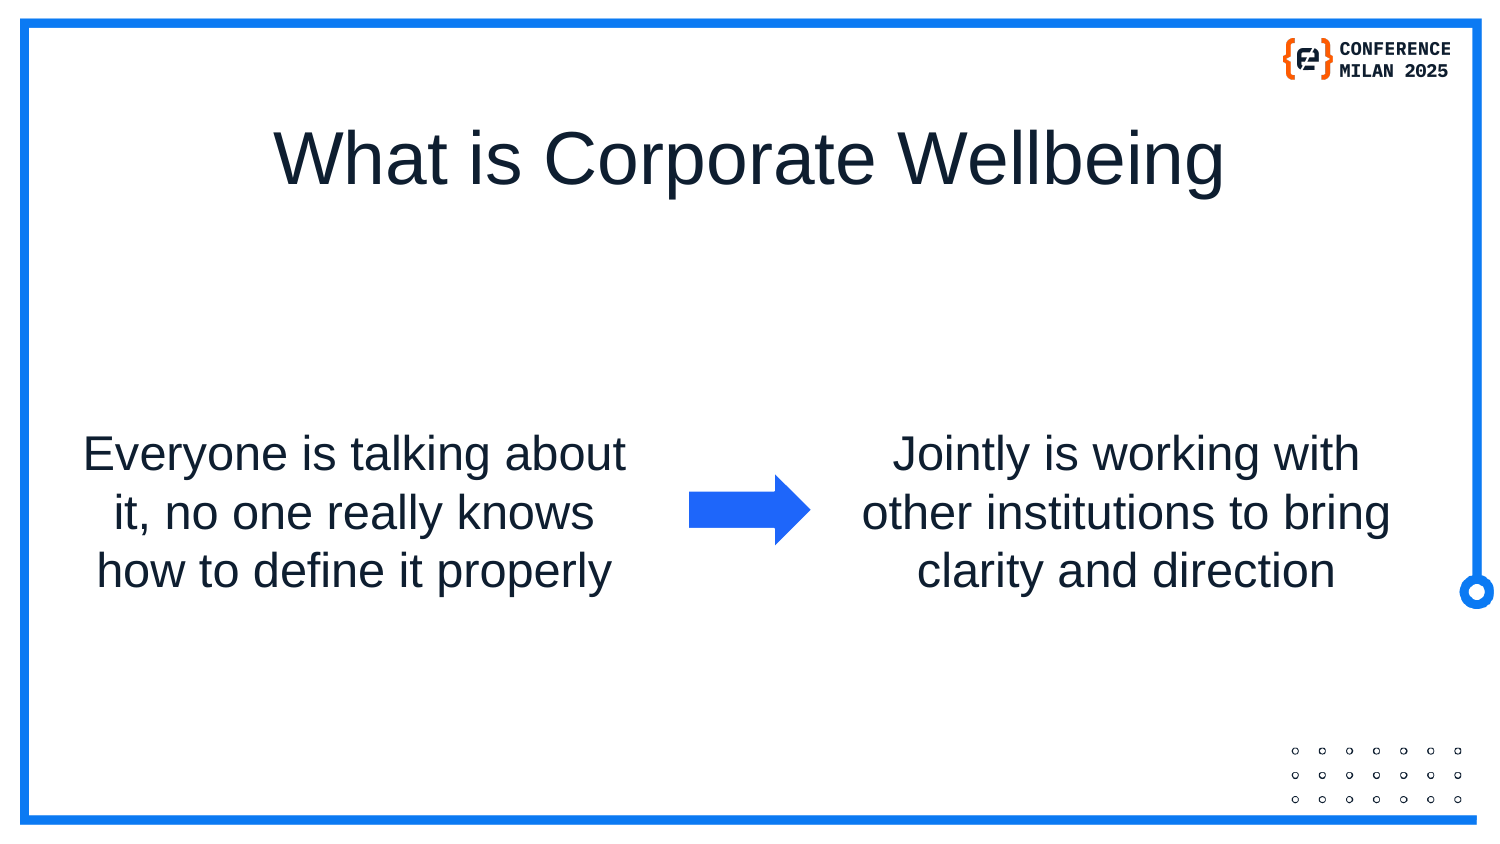

# What is Corporate Wellbeing
Everyone is talking about it, no one really knows how to define it properly
Jointly is working with other institutions to bring clarity and direction